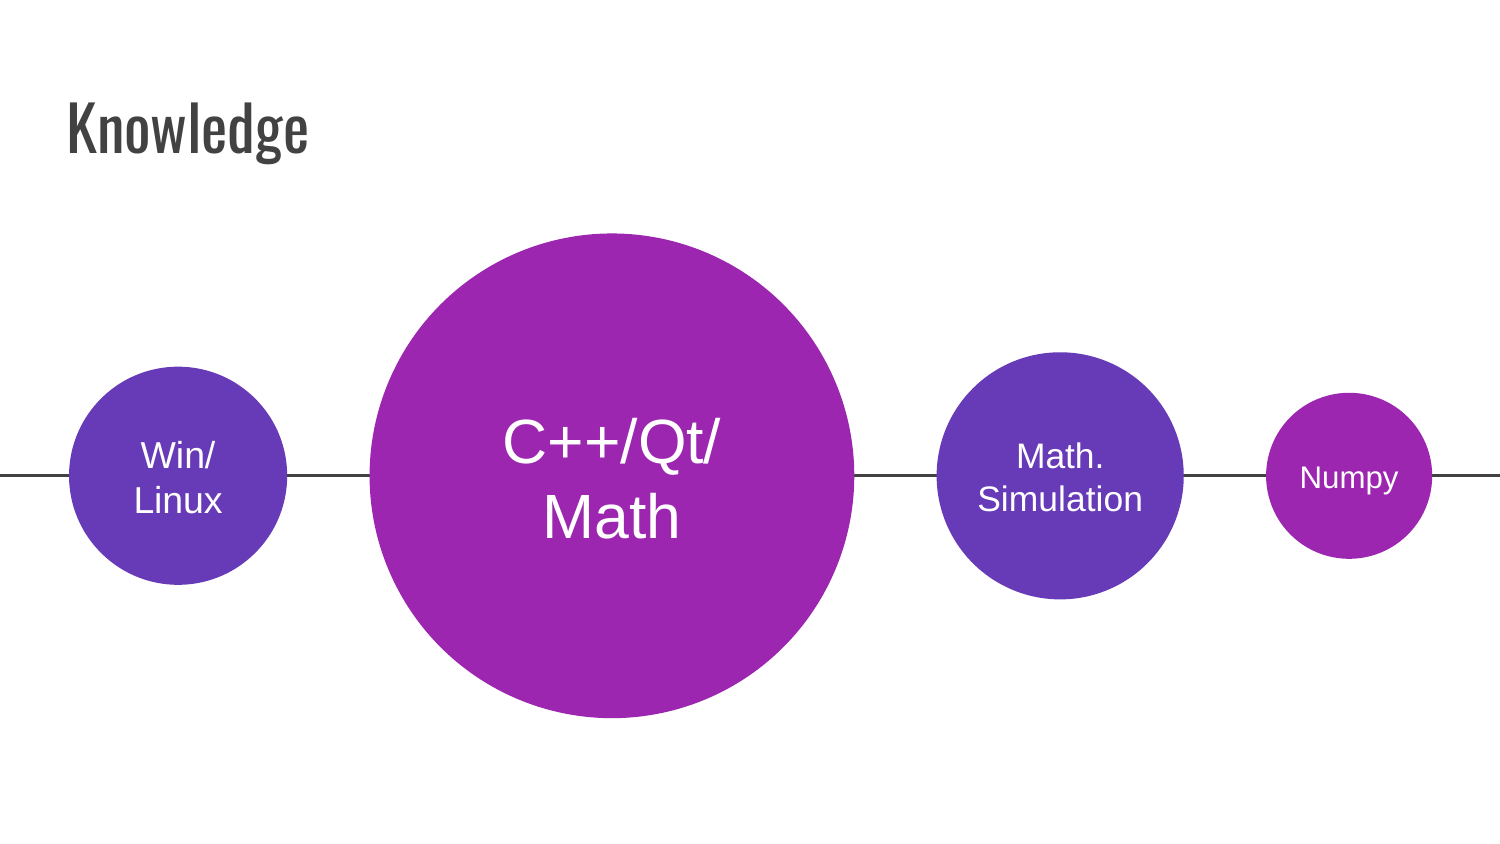

# Knowledge

Win/
Linux
C++/Qt/
Math
Math. Simulation
Numpy